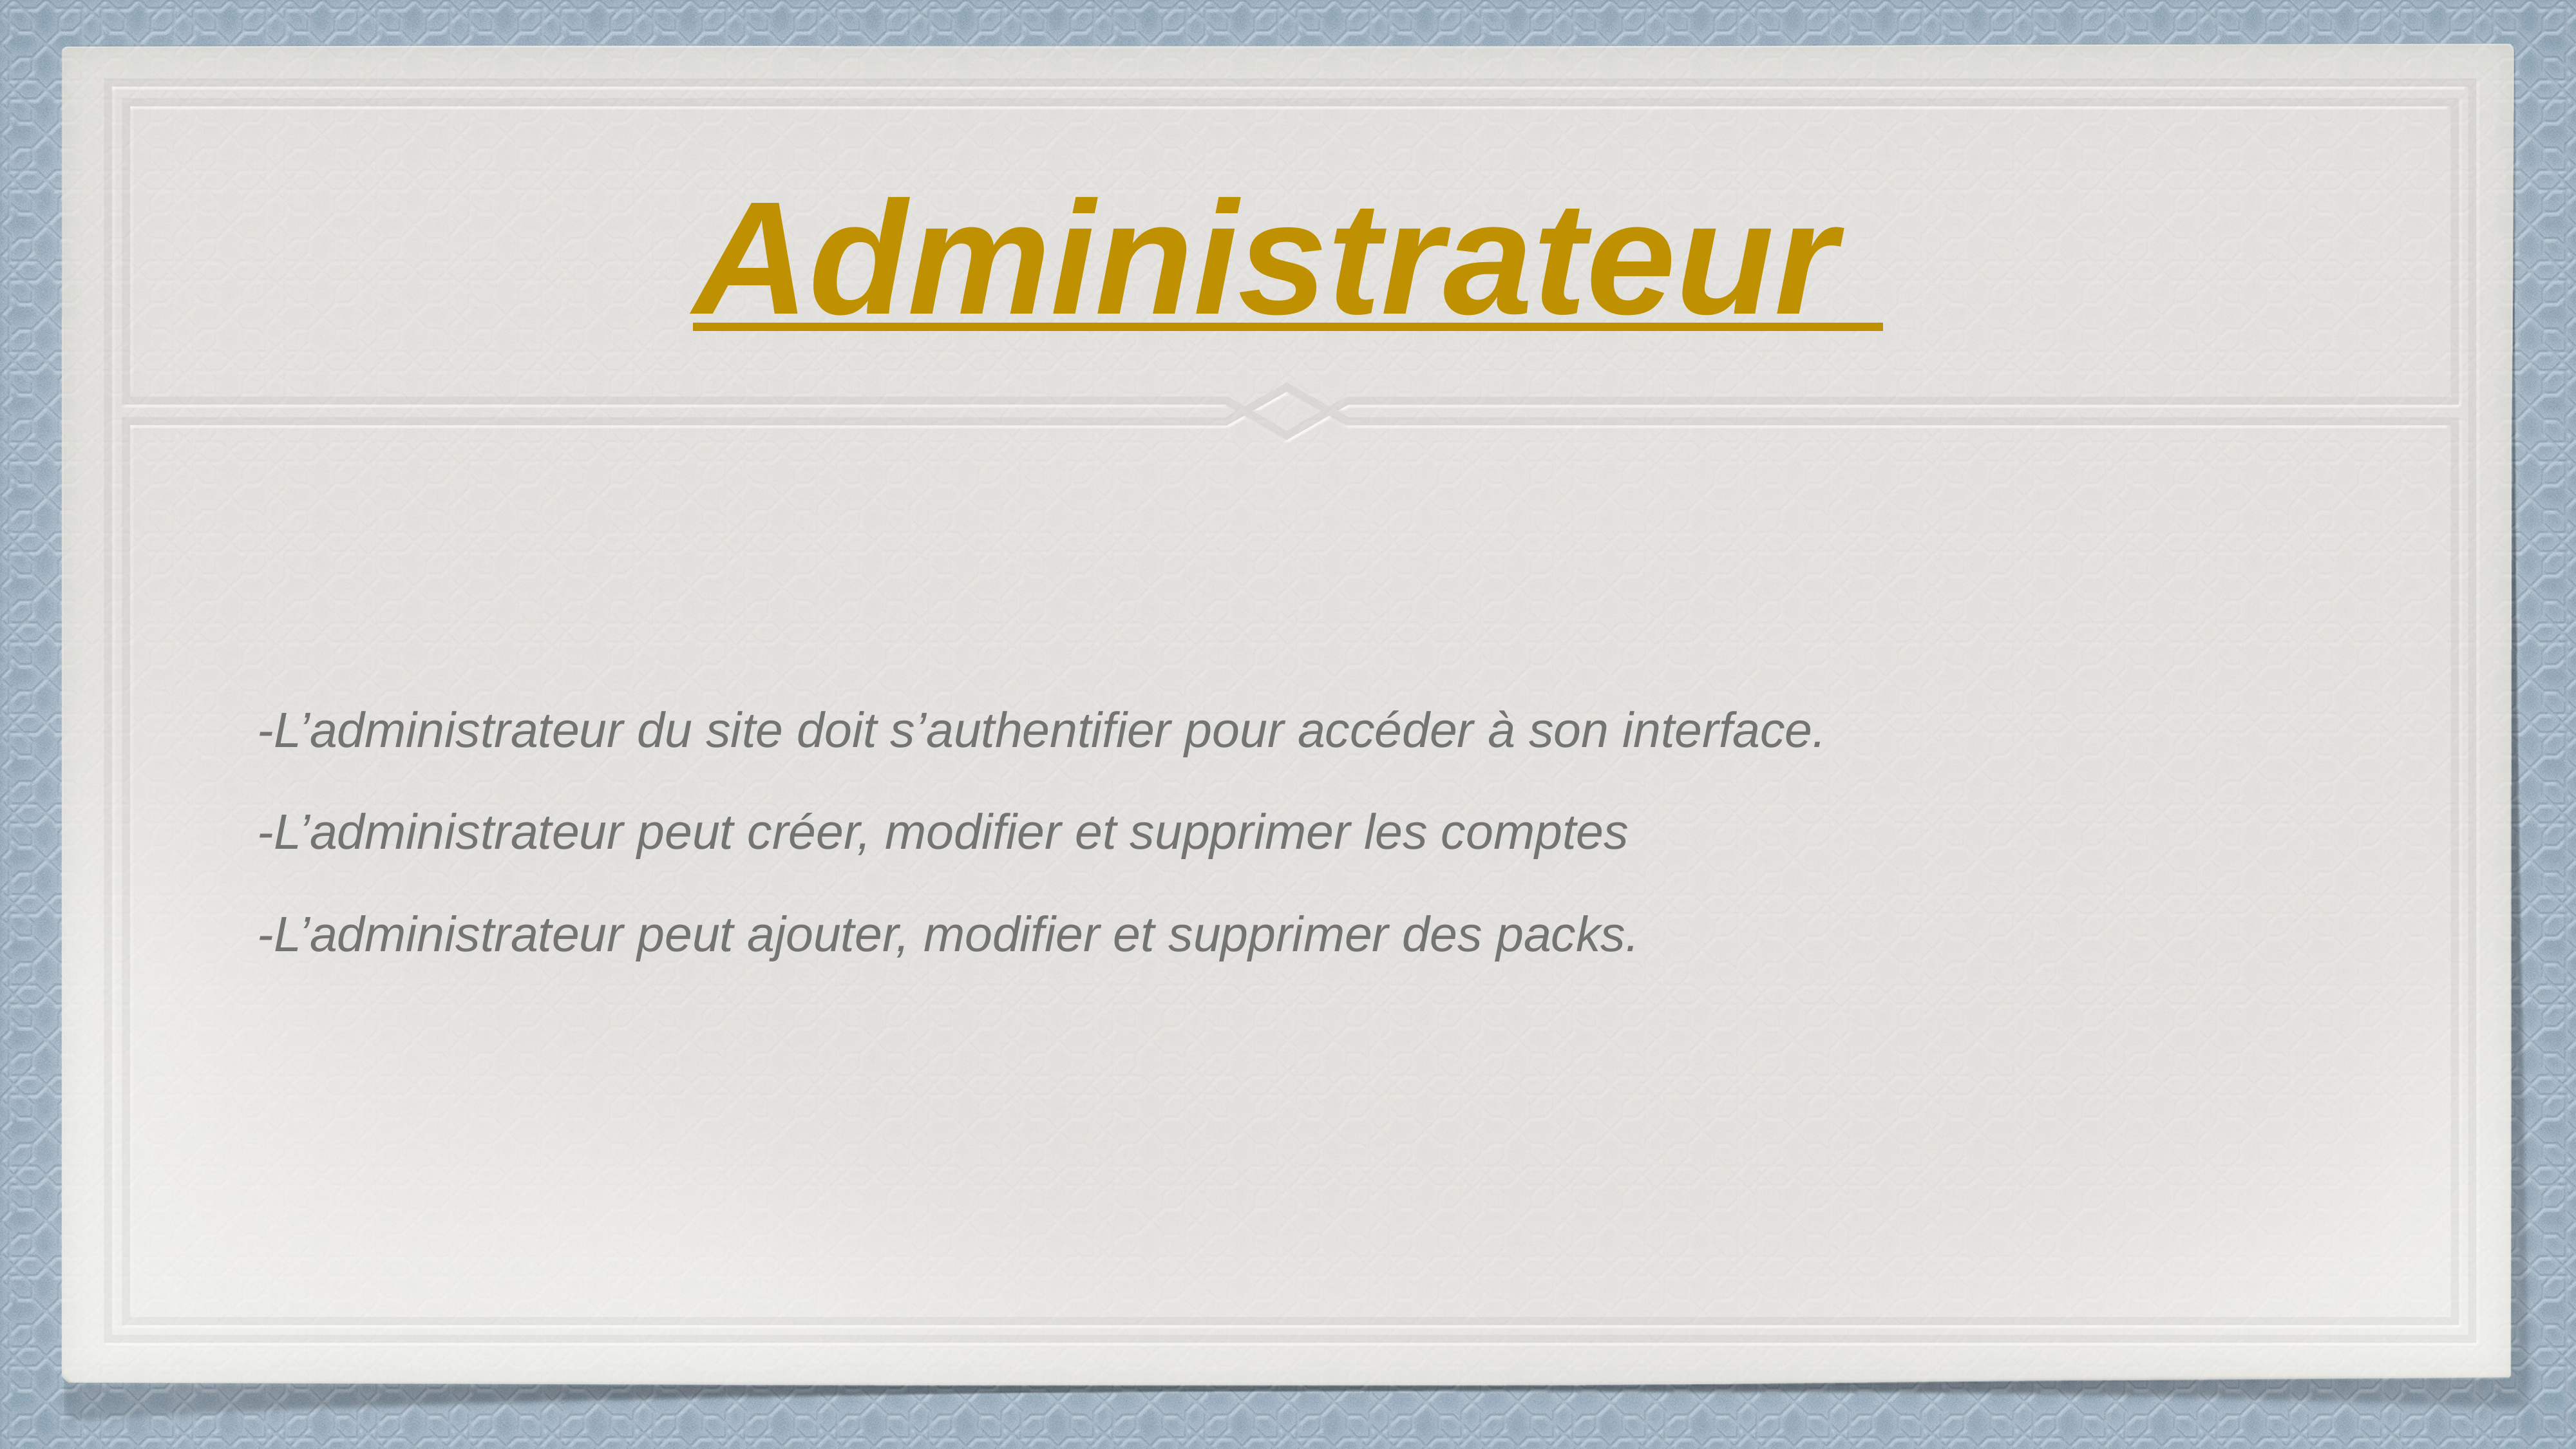

# Administrateur
-L’administrateur du site doit s’authentifier pour accéder à son interface.
-L’administrateur peut créer, modifier et supprimer les comptes
-L’administrateur peut ajouter, modifier et supprimer des packs.